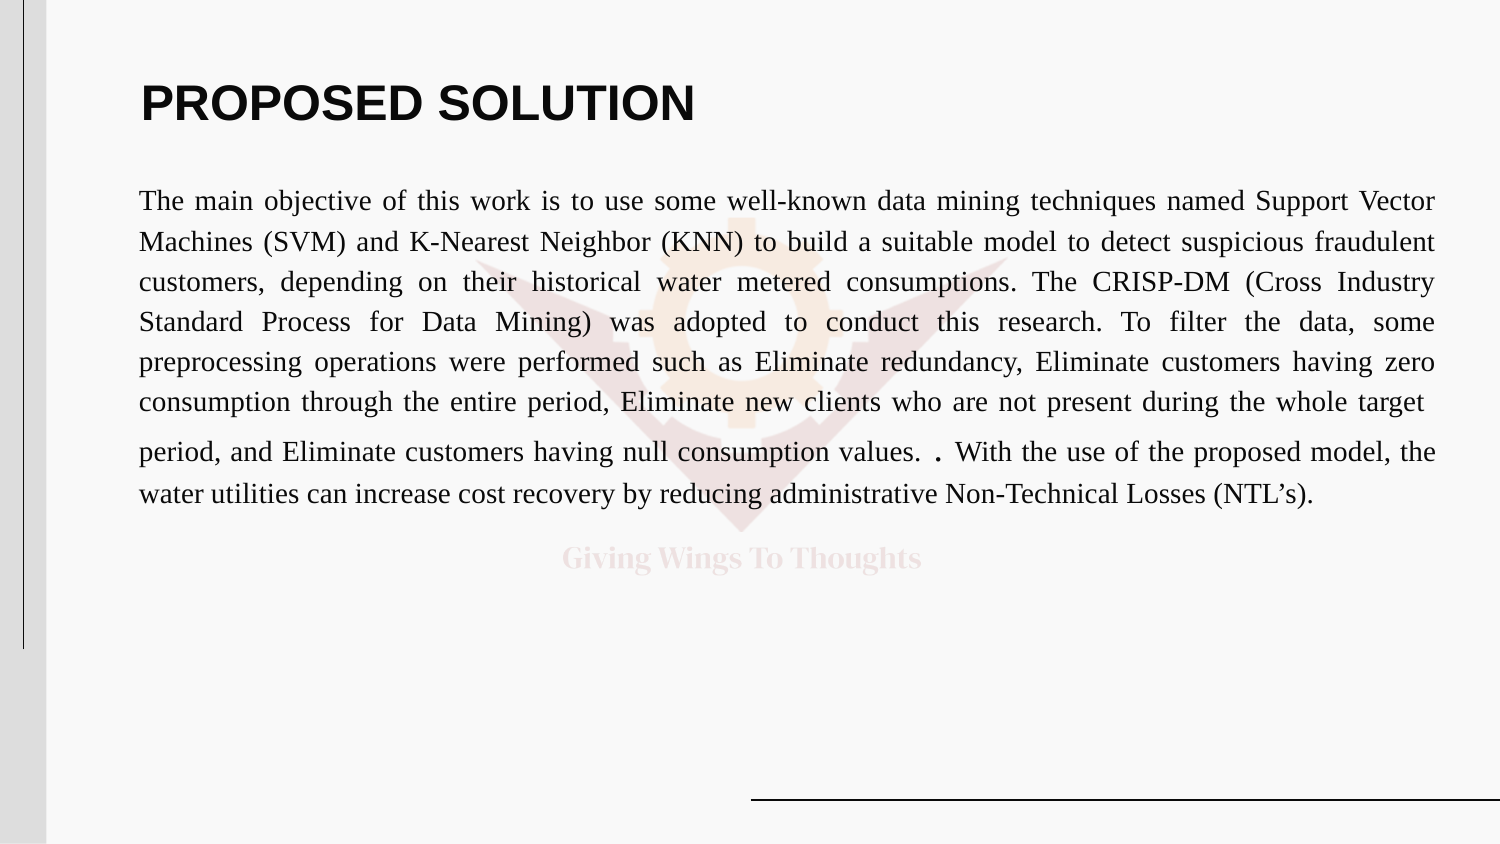

# PROPOSED SOLUTION

The main objective of this work is to use some well-known data mining techniques named Support Vector Machines (SVM) and K-Nearest Neighbor (KNN) to build a suitable model to detect suspicious fraudulent customers, depending on their historical water metered consumptions. The CRISP-DM (Cross Industry Standard Process for Data Mining) was adopted to conduct this research. To filter the data, some preprocessing operations were performed such as Eliminate redundancy, Eliminate customers having zero consumption through the entire period, Eliminate new clients who are not present during the whole target  period, and Eliminate customers having null consumption values. . With the use of the proposed model, the water utilities can increase cost recovery by reducing administrative Non-Technical Losses (NTL’s).